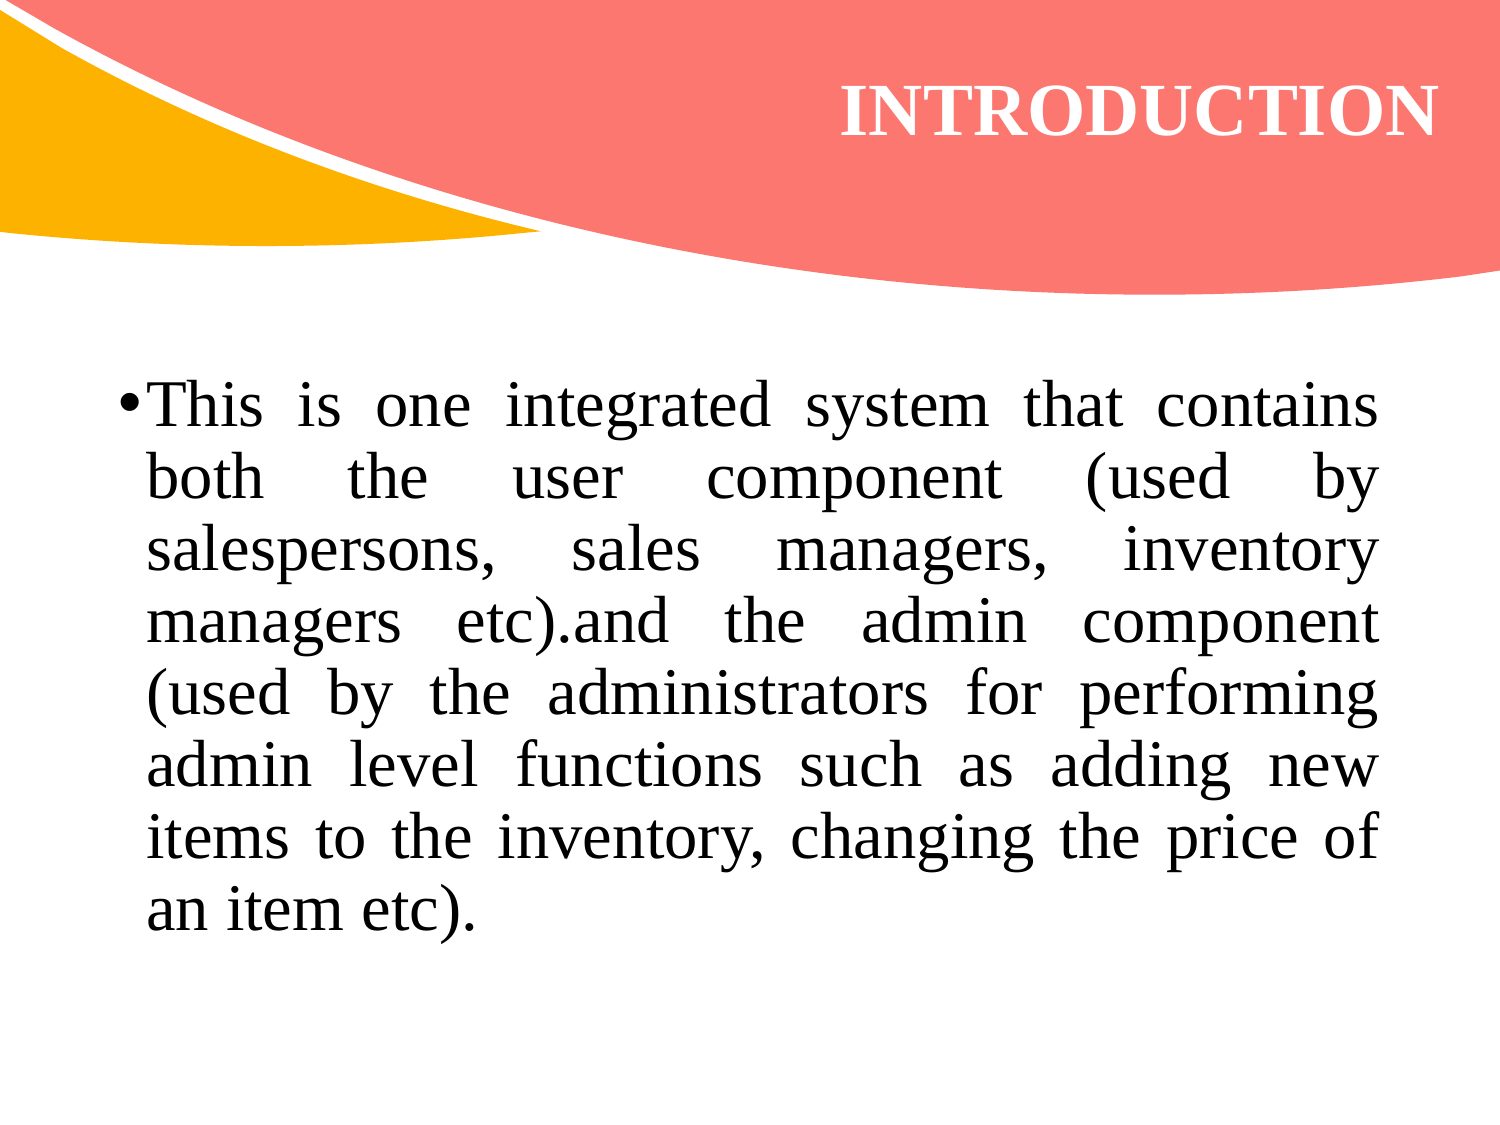

# introduction
This is one integrated system that contains both the user component (used by salespersons, sales managers, inventory managers etc).and the admin component (used by the administrators for performing admin level functions such as adding new items to the inventory, changing the price of an item etc).